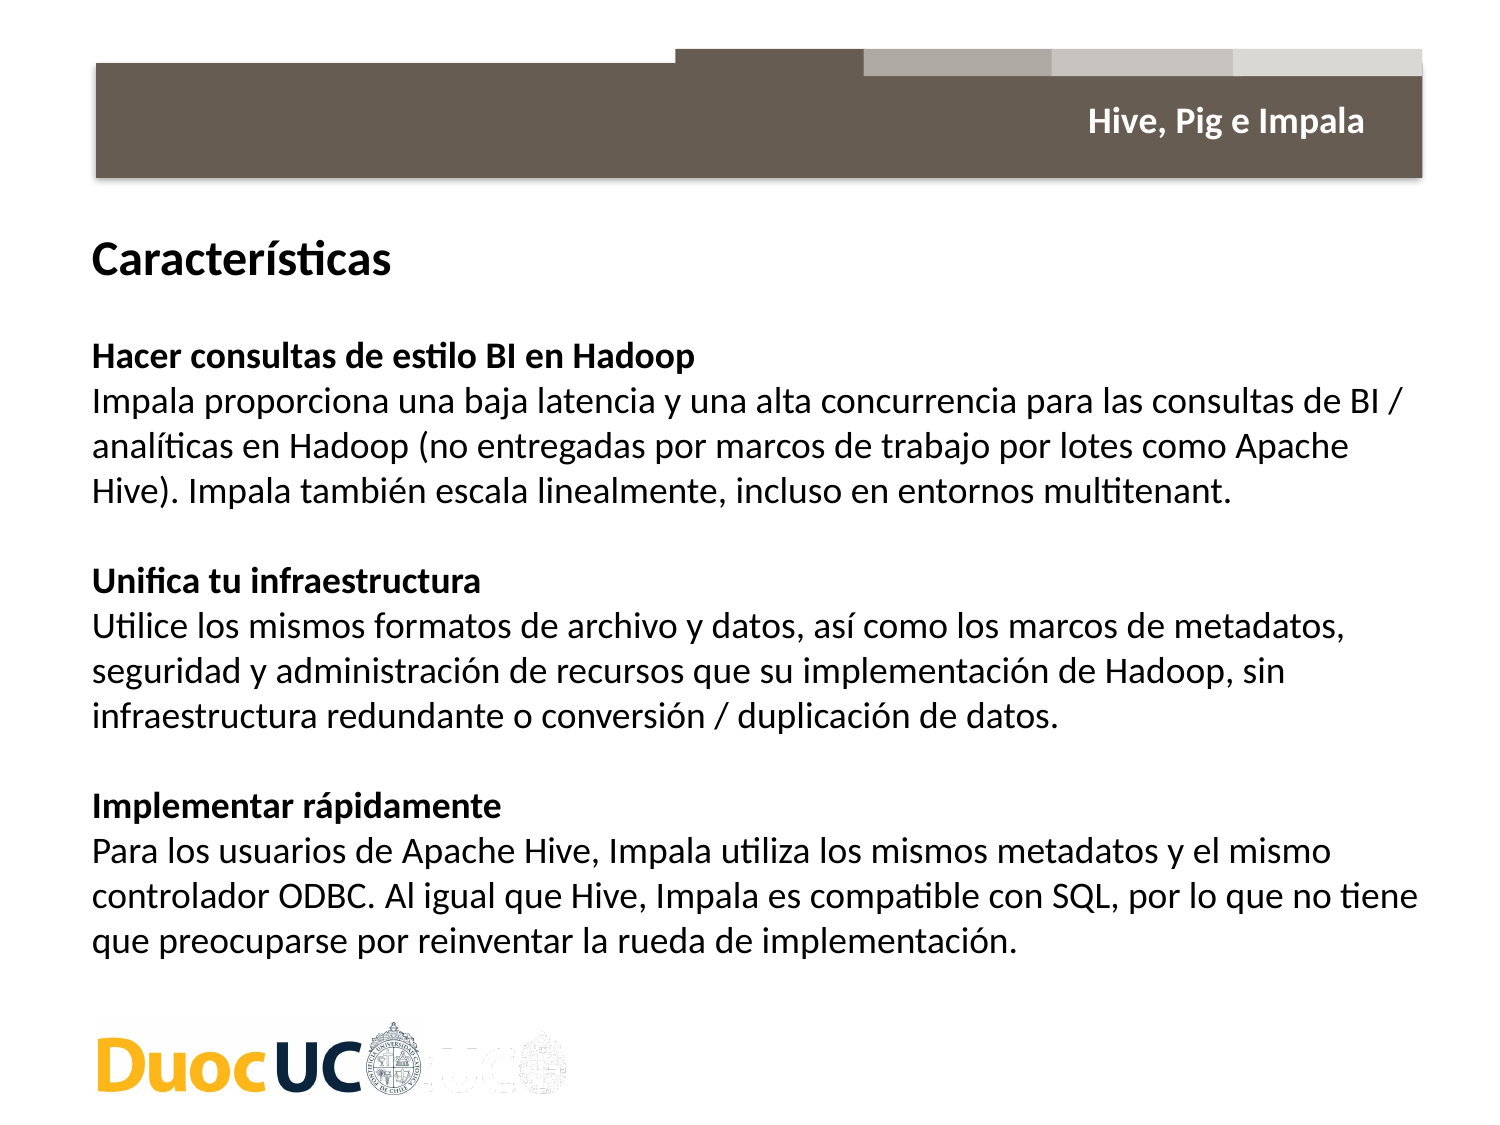

Hive, Pig e Impala
Características

Hacer consultas de estilo BI en Hadoop
Impala proporciona una baja latencia y una alta concurrencia para las consultas de BI / analíticas en Hadoop (no entregadas por marcos de trabajo por lotes como Apache Hive). Impala también escala linealmente, incluso en entornos multitenant.

Unifica tu infraestructura
Utilice los mismos formatos de archivo y datos, así como los marcos de metadatos, seguridad y administración de recursos que su implementación de Hadoop, sin infraestructura redundante o conversión / duplicación de datos.

Implementar rápidamente
Para los usuarios de Apache Hive, Impala utiliza los mismos metadatos y el mismo controlador ODBC. Al igual que Hive, Impala es compatible con SQL, por lo que no tiene que preocuparse por reinventar la rueda de implementación.